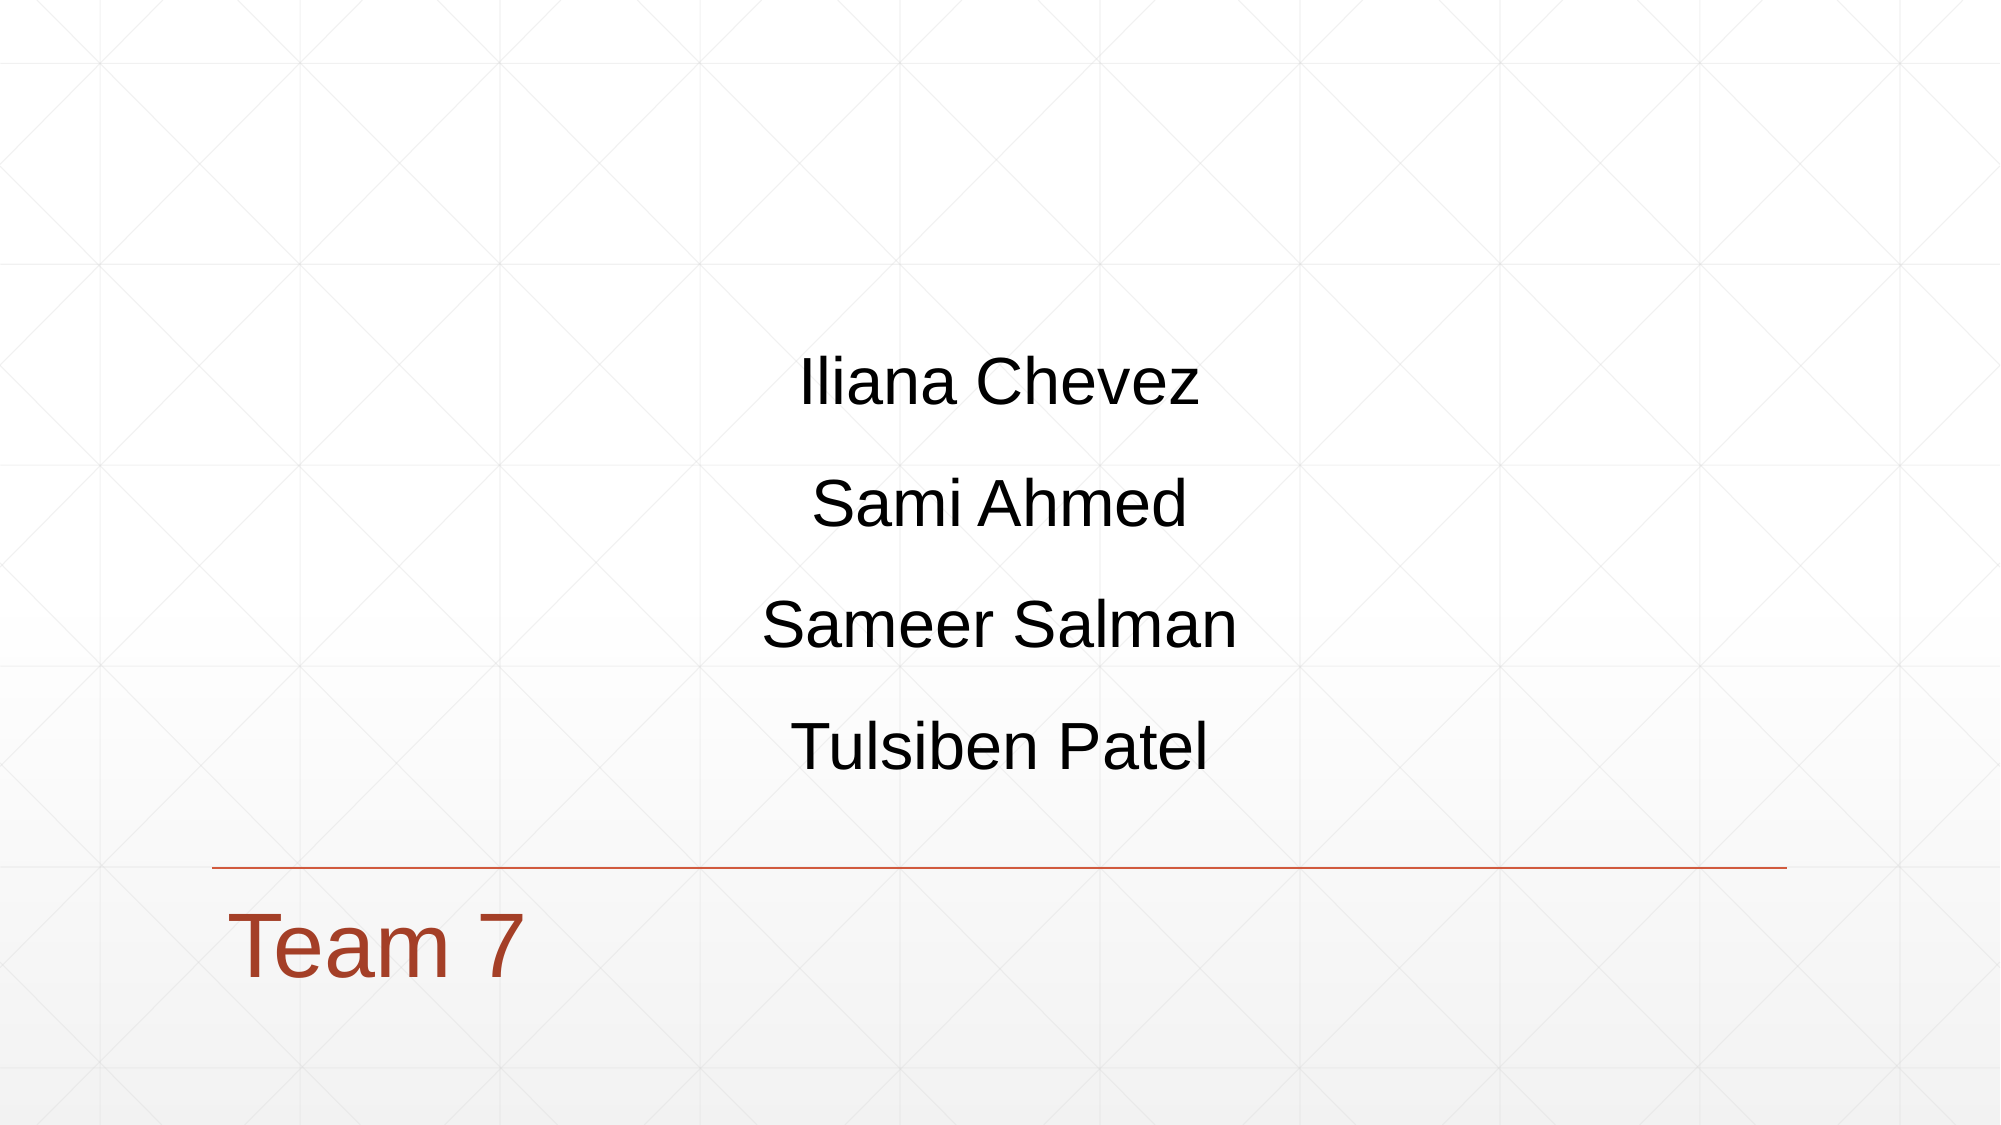

# Iliana Chevez Sami Ahmed Sameer Salman Tulsiben Patel
Team 7